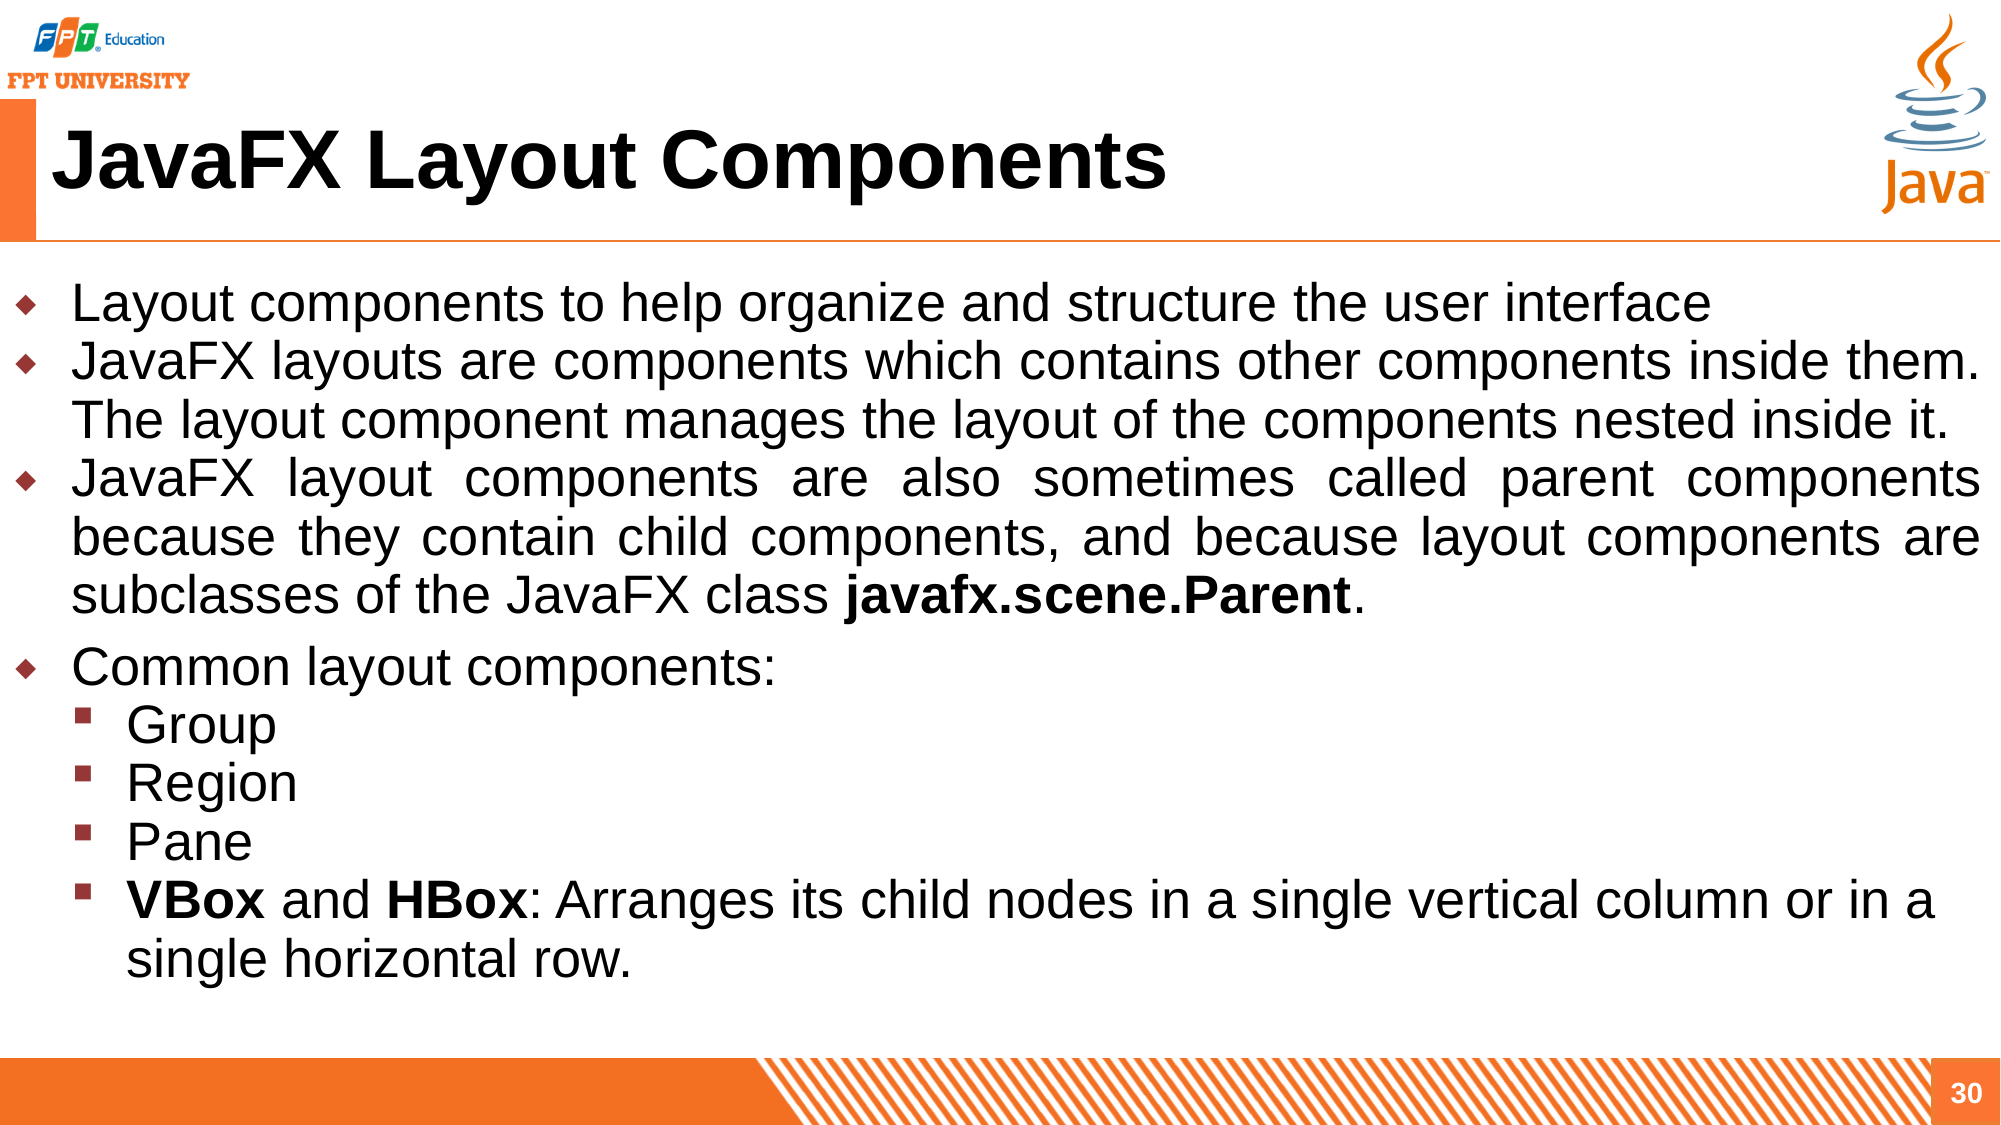

# JavaFX Layout Components
Layout components to help organize and structure the user interface
JavaFX layouts are components which contains other components inside them. The layout component manages the layout of the components nested inside it.
JavaFX layout components are also sometimes called parent components because they contain child components, and because layout components are subclasses of the JavaFX class javafx.scene.Parent.
Common layout components:
Group
Region
Pane
VBox and HBox: Arranges its child nodes in a single vertical column or in a single horizontal row.
30